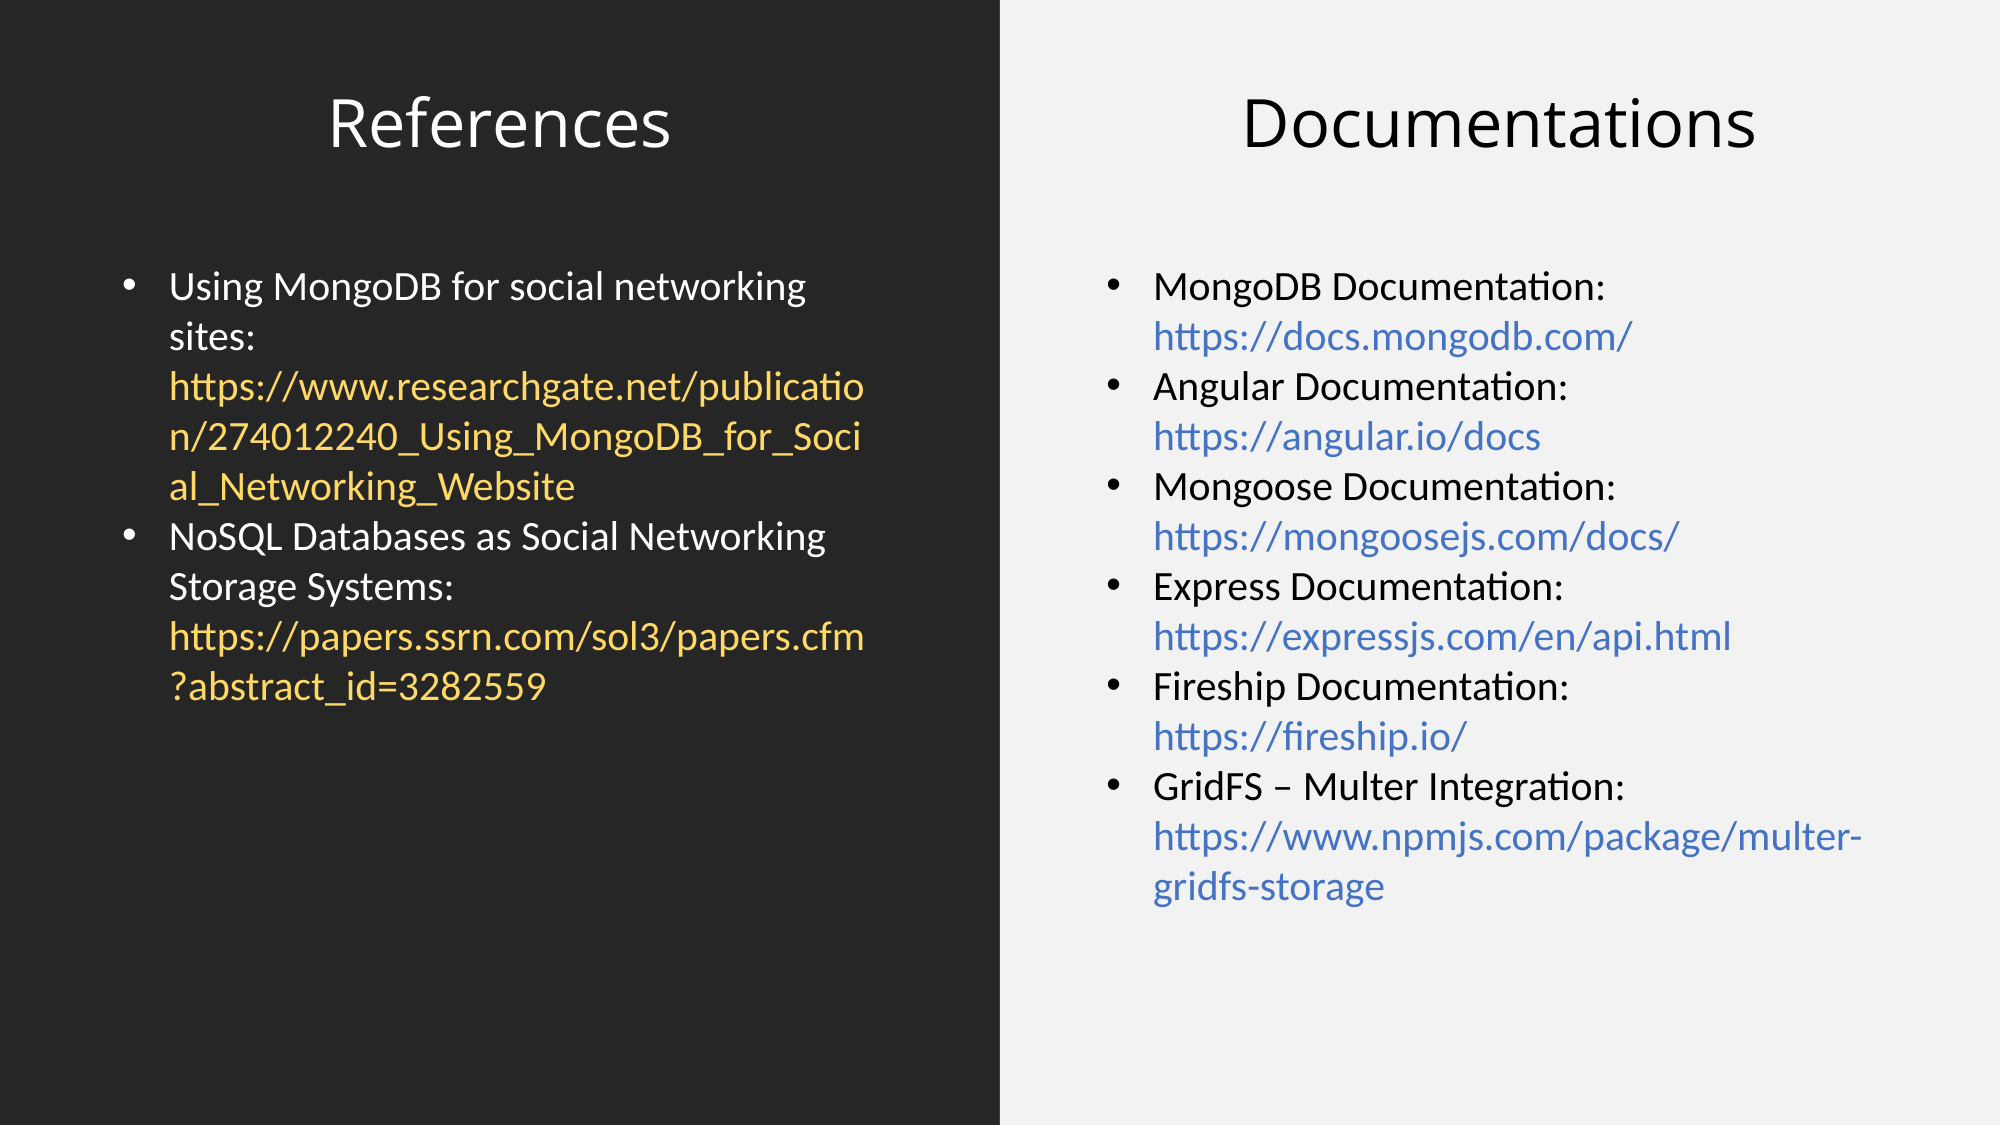

# References
Documentations
Using MongoDB for social networking sites: https://www.researchgate.net/publication/274012240_Using_MongoDB_for_Social_Networking_Website
NoSQL Databases as Social Networking Storage Systems: https://papers.ssrn.com/sol3/papers.cfm?abstract_id=3282559
MongoDB Documentation: https://docs.mongodb.com/
Angular Documentation: https://angular.io/docs
Mongoose Documentation: https://mongoosejs.com/docs/
Express Documentation: https://expressjs.com/en/api.html
Fireship Documentation: https://fireship.io/
GridFS – Multer Integration: https://www.npmjs.com/package/multer-gridfs-storage